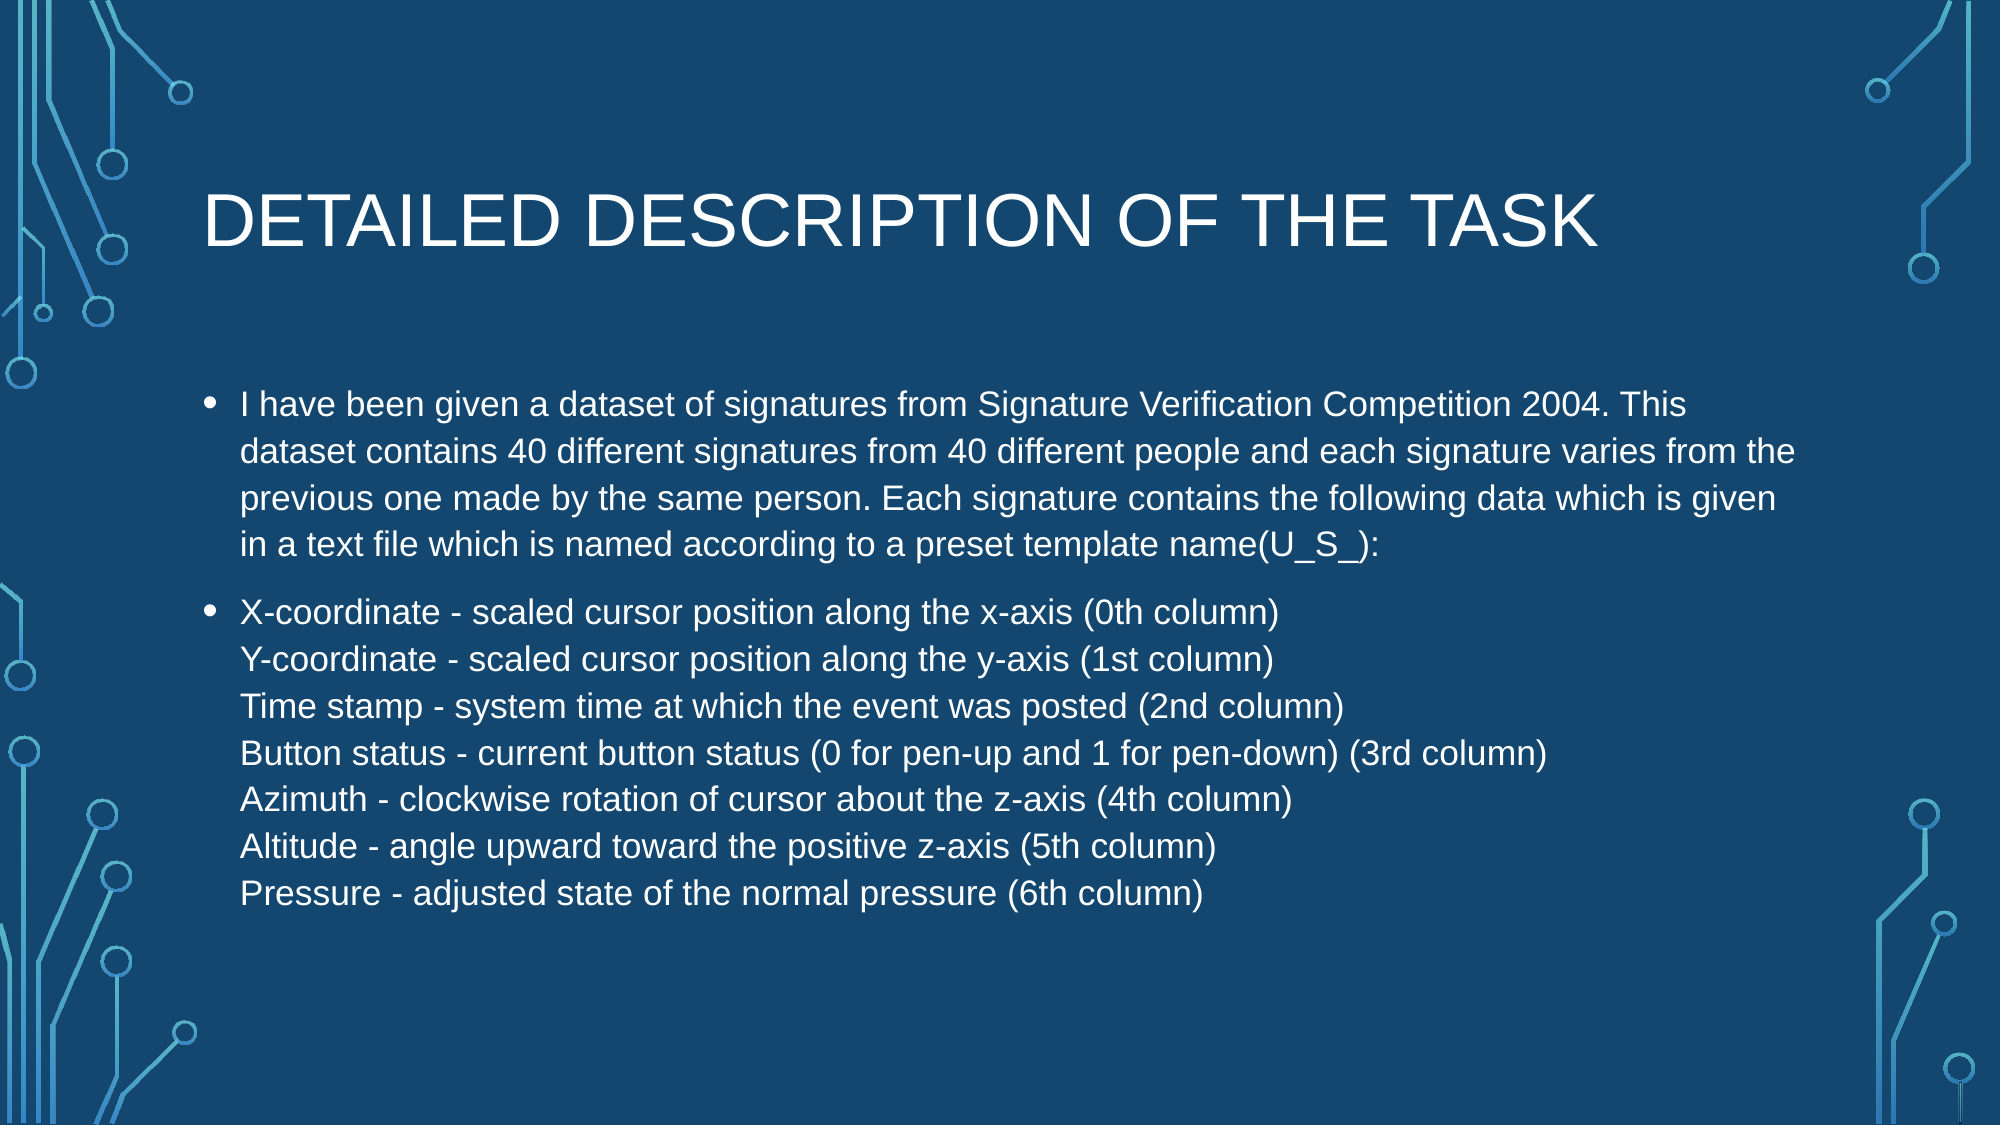

# Detailed description of the task
I have been given a dataset of signatures from Signature Verification Competition 2004. This dataset contains 40 different signatures from 40 different people and each signature varies from the previous one made by the same person. Each signature contains the following data which is given in a text file which is named according to a preset template name(U_S_):
X-coordinate - scaled cursor position along the x-axis (0th column)
Y-coordinate - scaled cursor position along the y-axis (1st column)
Time stamp - system time at which the event was posted (2nd column)
Button status - current button status (0 for pen-up and 1 for pen-down) (3rd column)
Azimuth - clockwise rotation of cursor about the z-axis (4th column)
Altitude - angle upward toward the positive z-axis (5th column)
Pressure - adjusted state of the normal pressure (6th column)